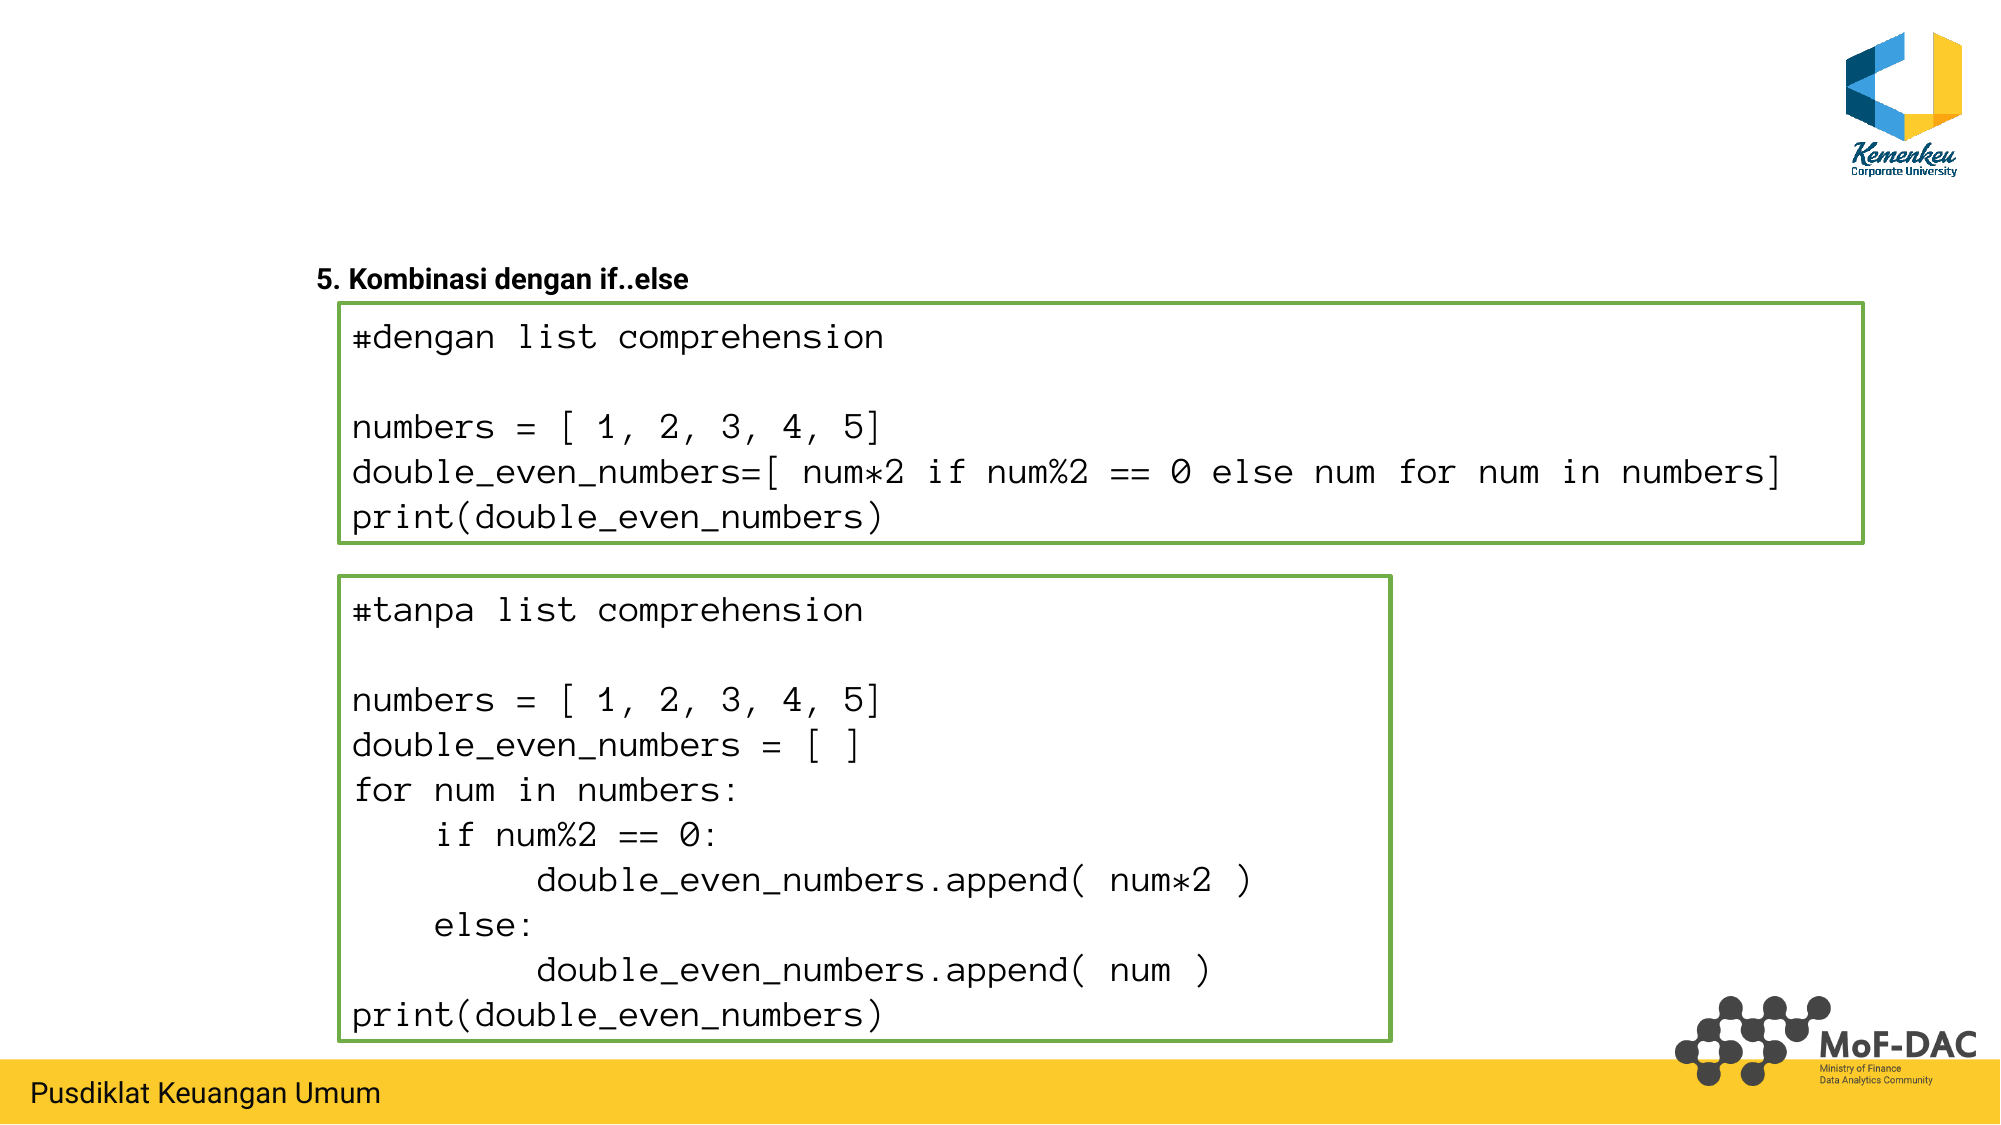

5. Kombinasi dengan if..else
#dengan list comprehension

numbers = [ 1, 2, 3, 4, 5]
double_even_numbers=[ num*2 if num%2 == 0 else num for num in numbers]
print(double_even_numbers)
#tanpa list comprehension
numbers = [ 1, 2, 3, 4, 5]
double_even_numbers = [ ]
for num in numbers:
    if num%2 == 0:
         double_even_numbers.append( num*2 )
    else:
         double_even_numbers.append( num )
print(double_even_numbers)